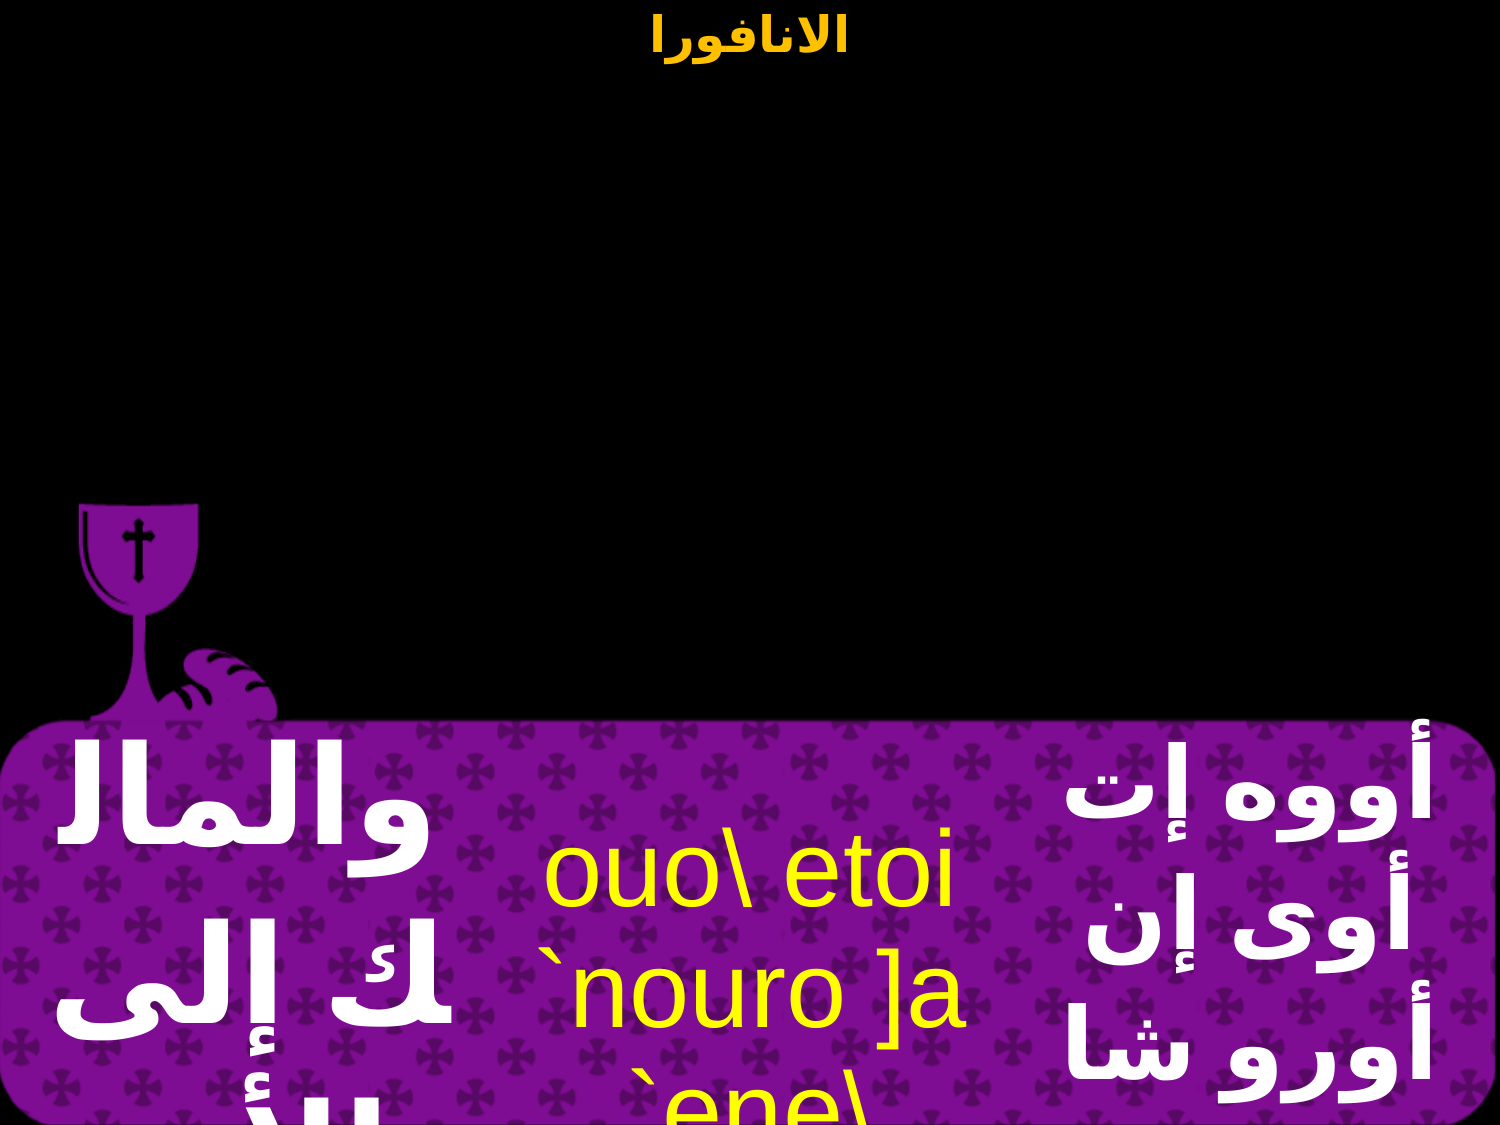

| والمالك إلى الأبد | ouo\ etoi `nouro ]a `ene\ | أووه إت أوى إن أورو شا إينيه |
| --- | --- | --- |